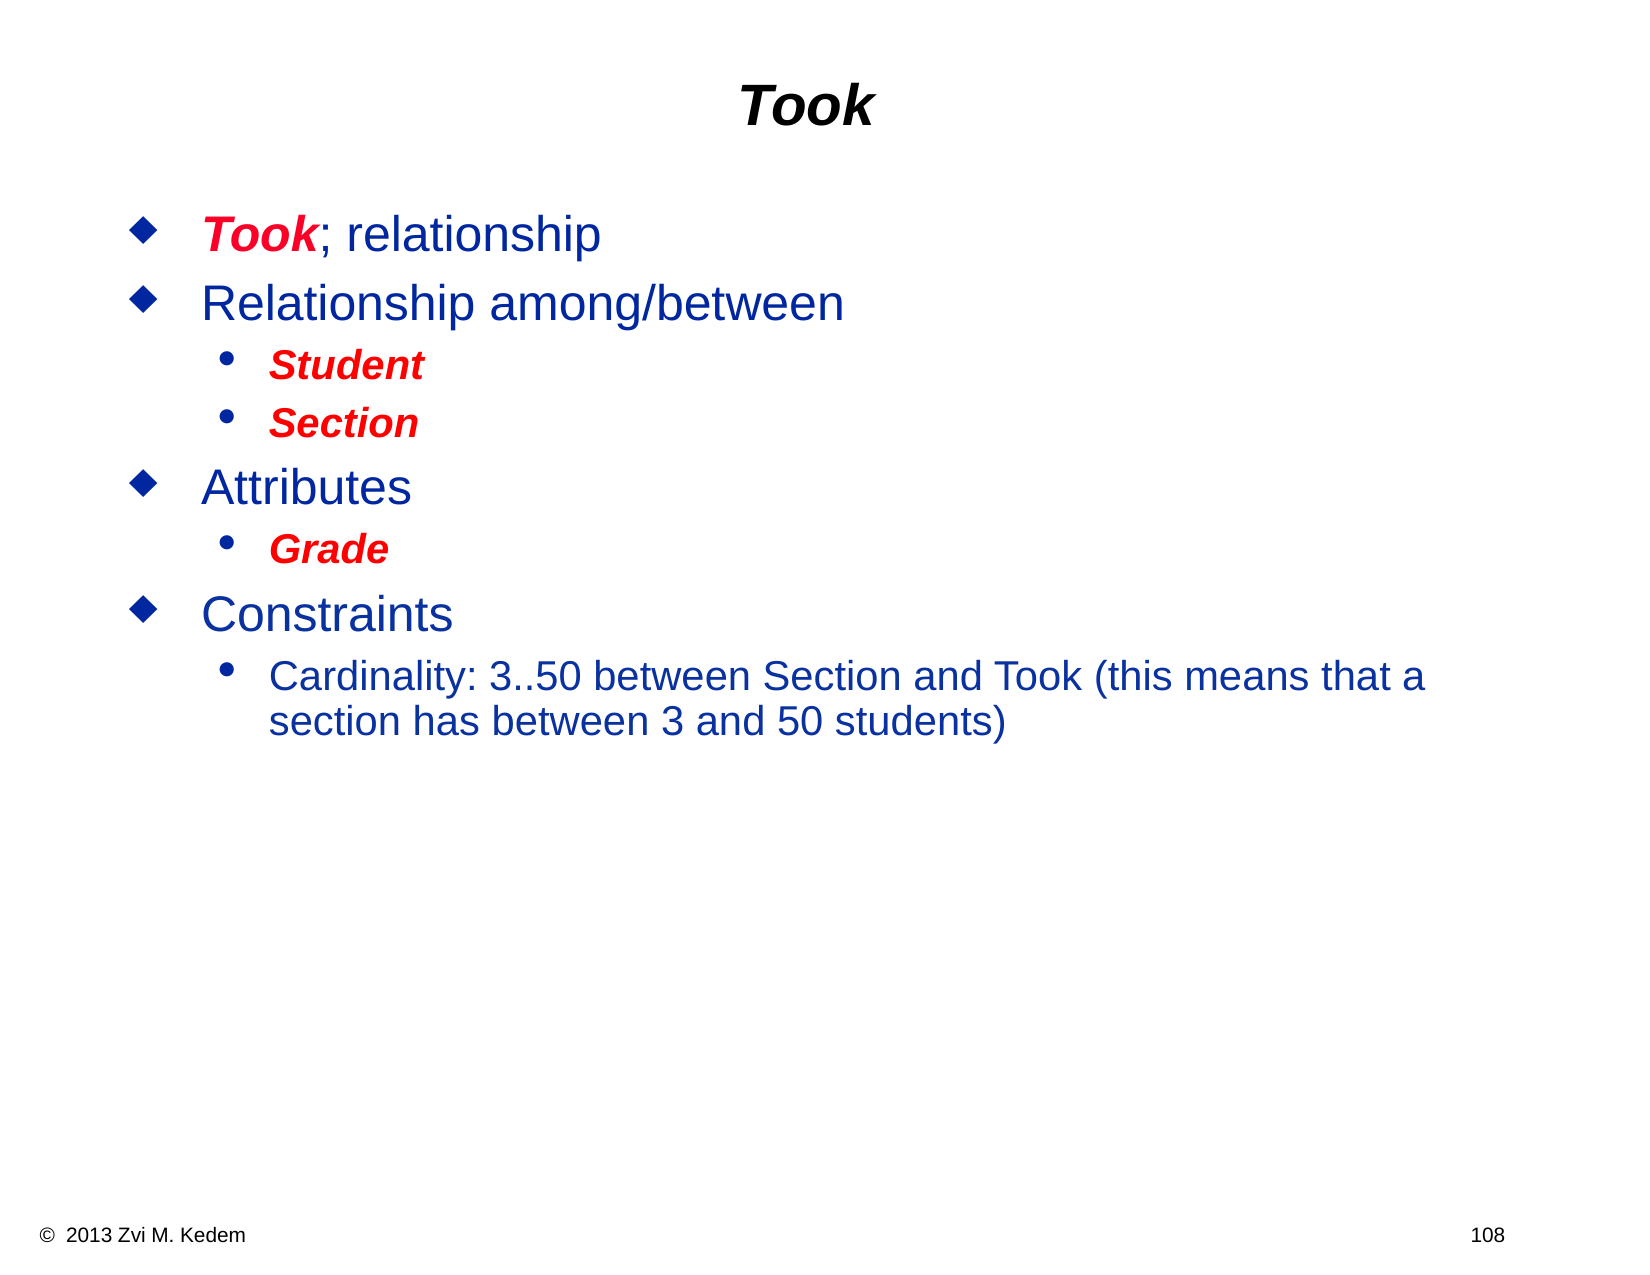

# Took
Took; relationship
Relationship among/between
Student
Section
Attributes
Grade
Constraints
Cardinality: 3..50 between Section and Took (this means that a section has between 3 and 50 students)